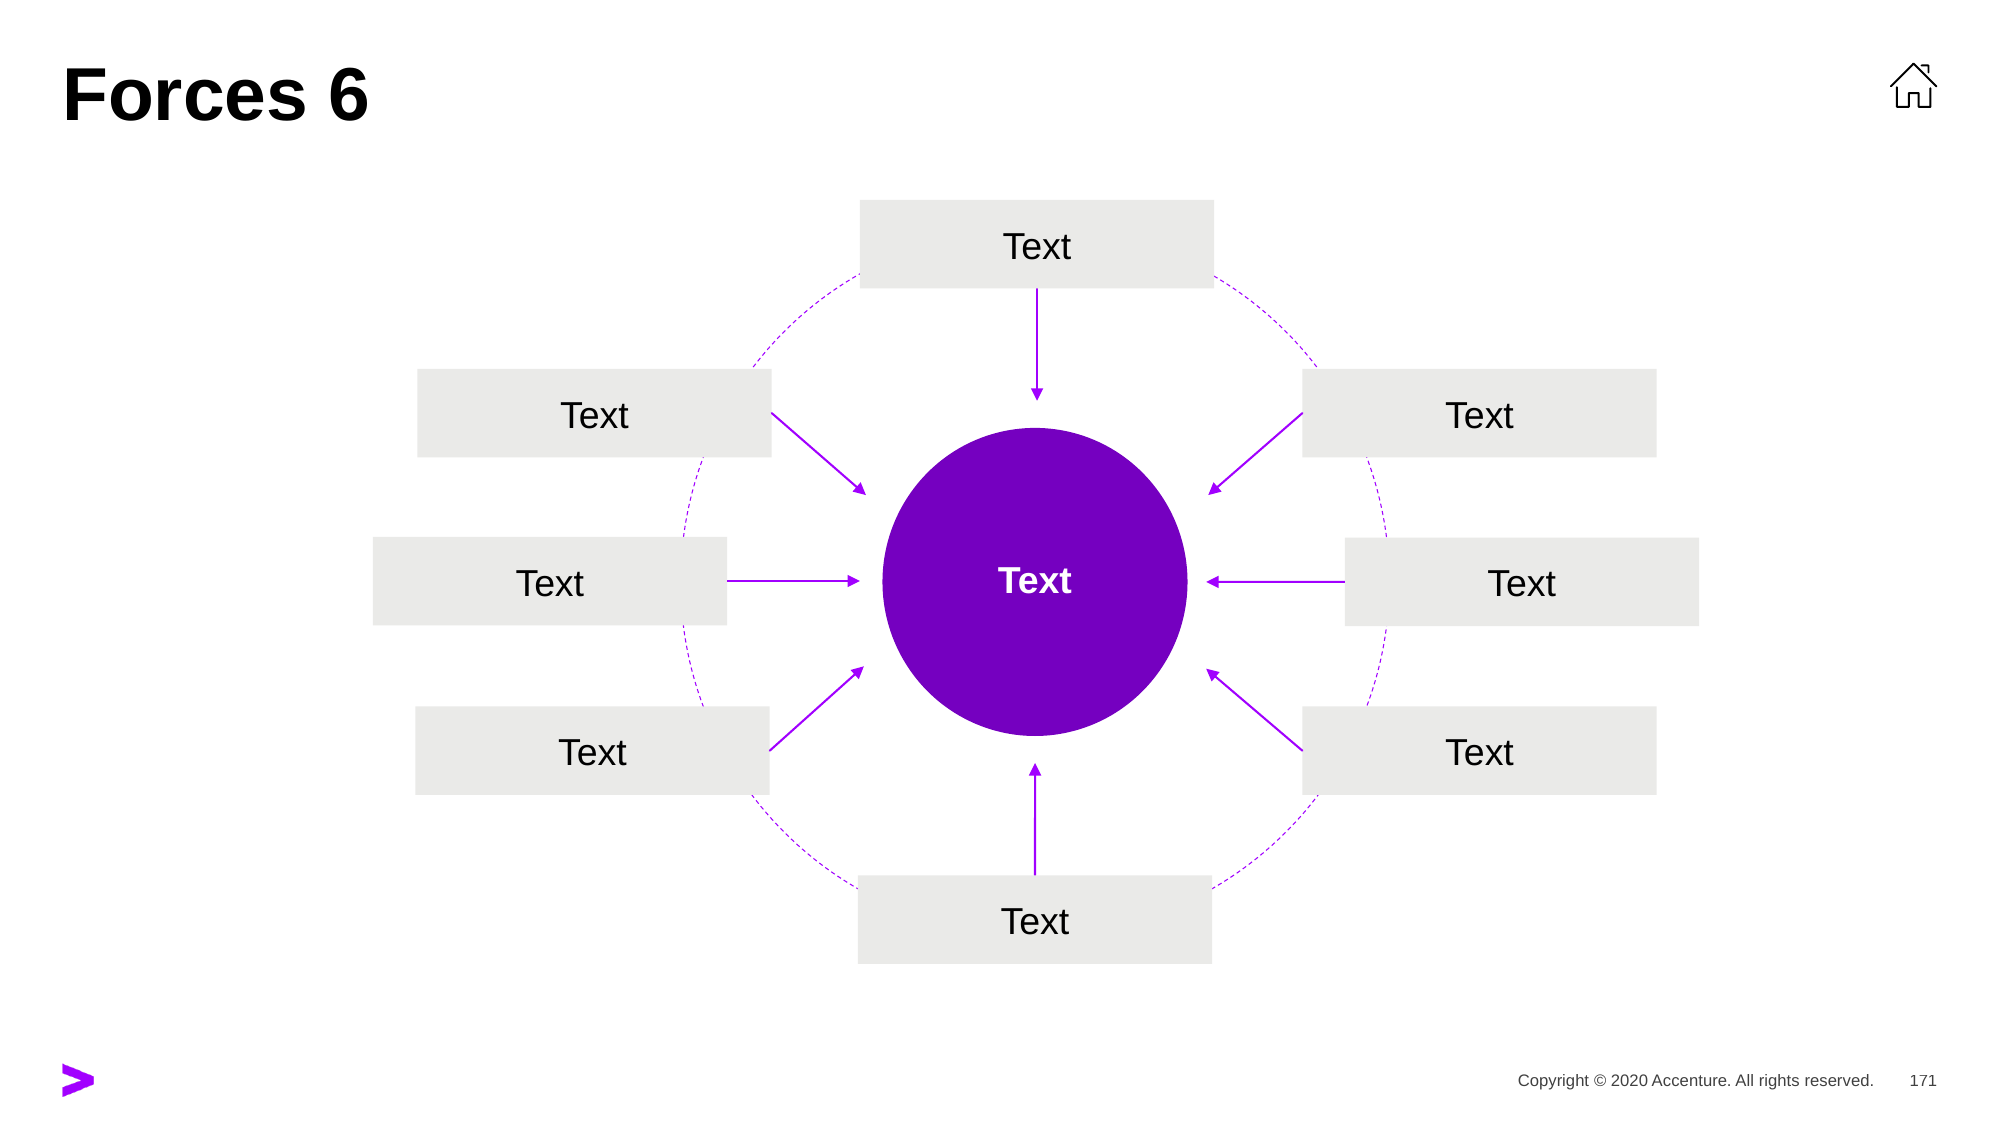

# Forces 6

Text

Text
Text
Text
Text
Text
Text
Text
Text